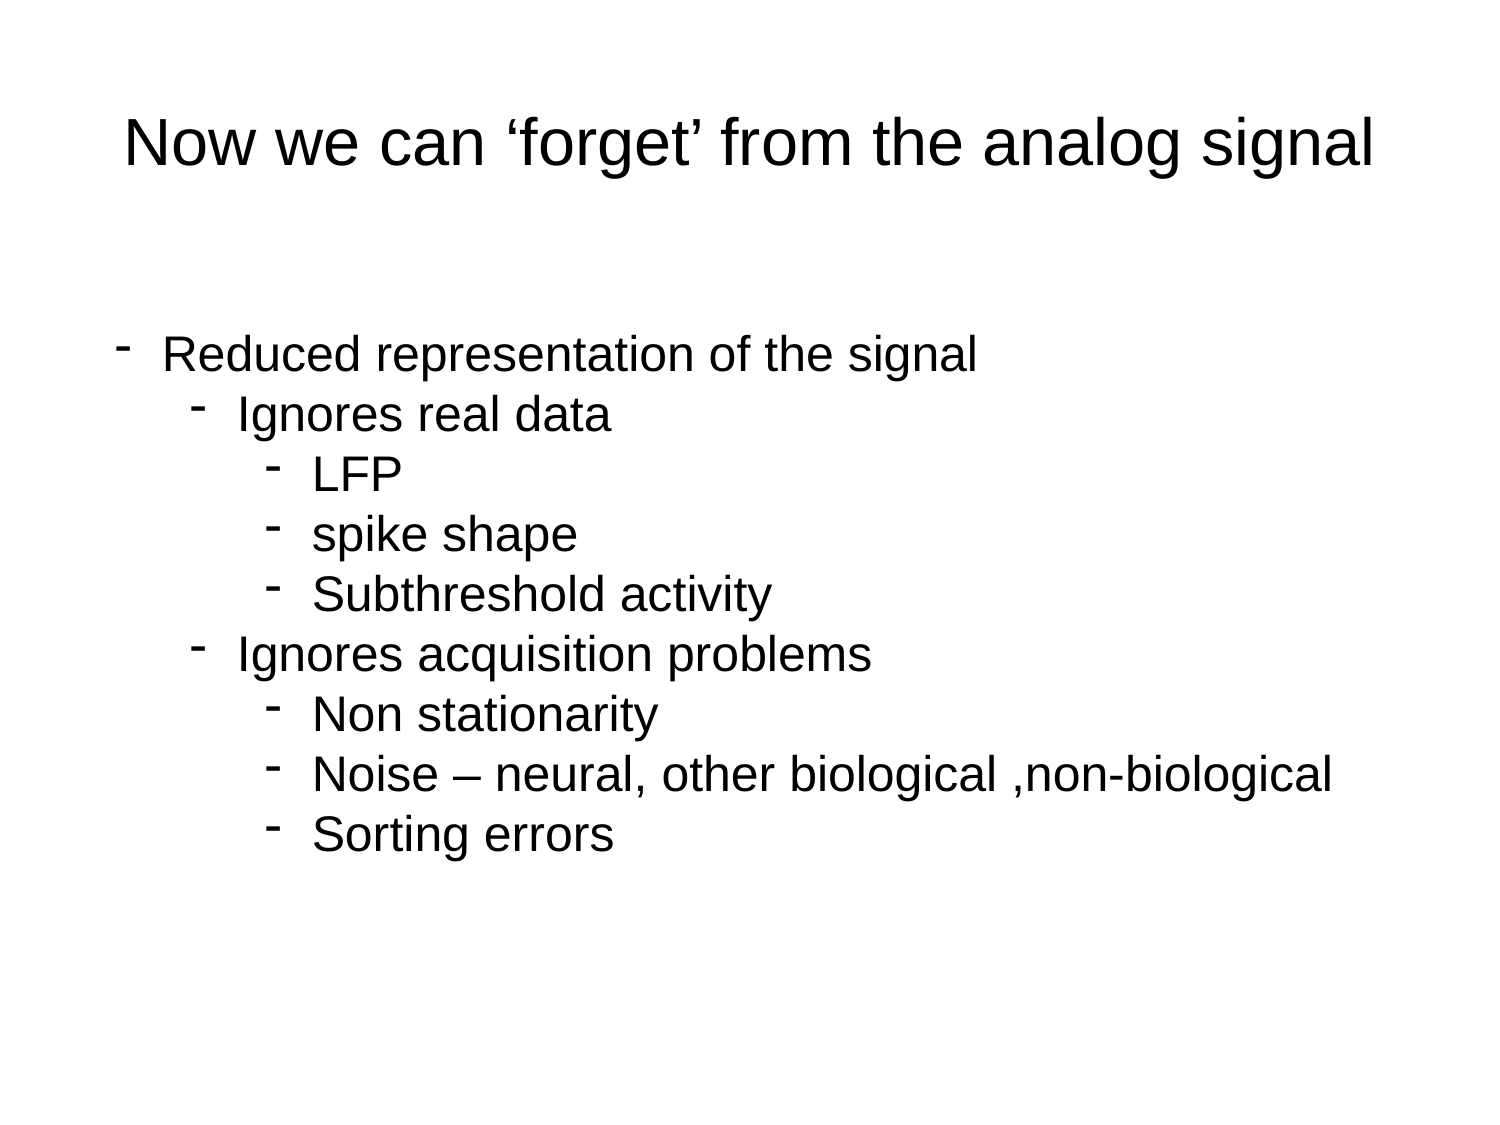

# Now we can ‘forget’ from the analog signal
Reduced representation of the signal
Ignores real data
LFP
spike shape
Subthreshold activity
Ignores acquisition problems
Non stationarity
Noise – neural, other biological ,non-biological
Sorting errors